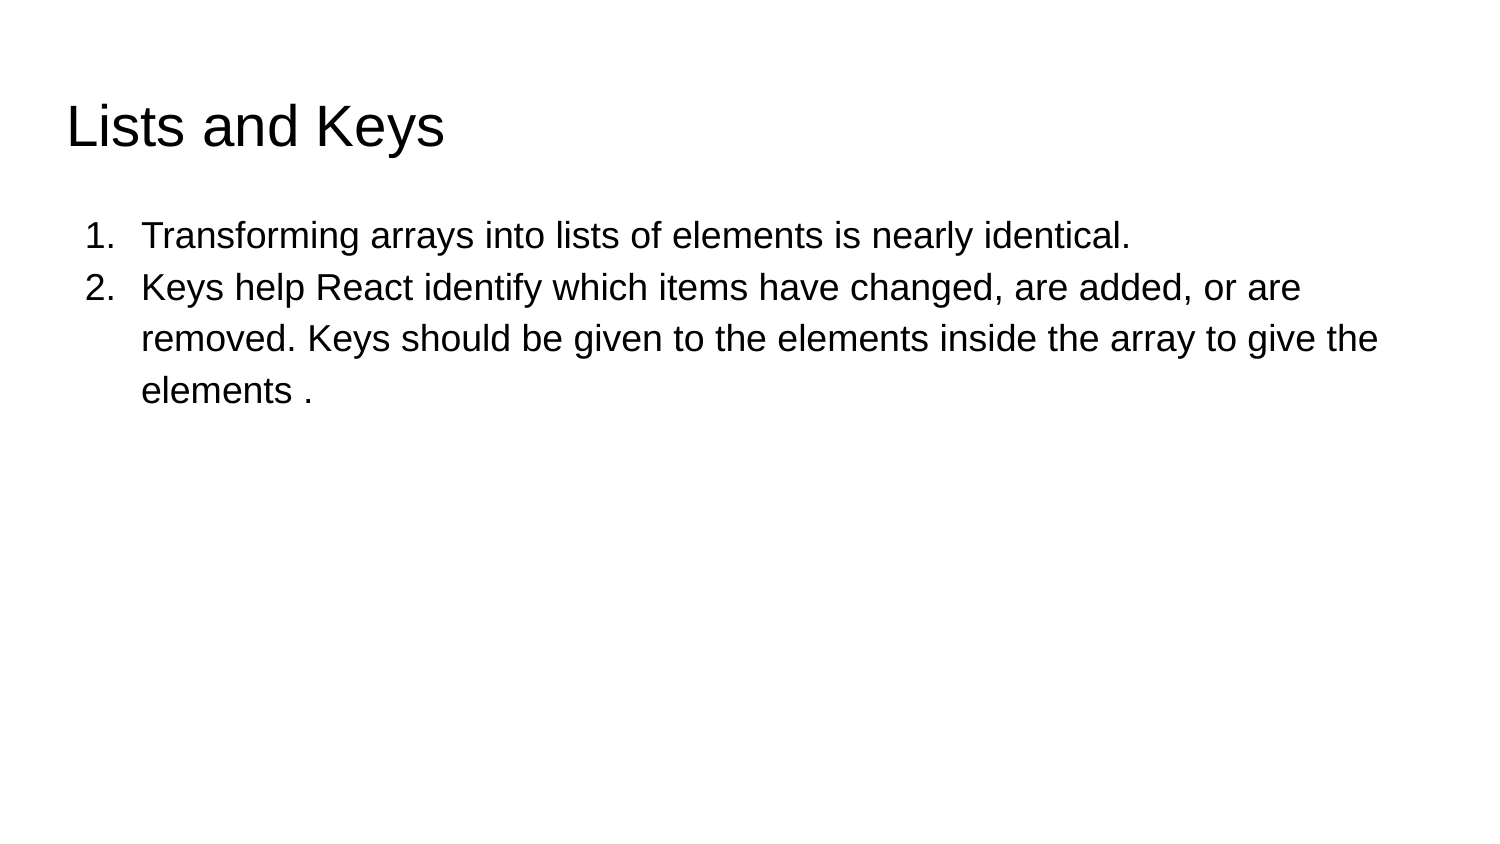

# Lists and Keys
Transforming arrays into lists of elements is nearly identical.
Keys help React identify which items have changed, are added, or are removed. Keys should be given to the elements inside the array to give the elements .